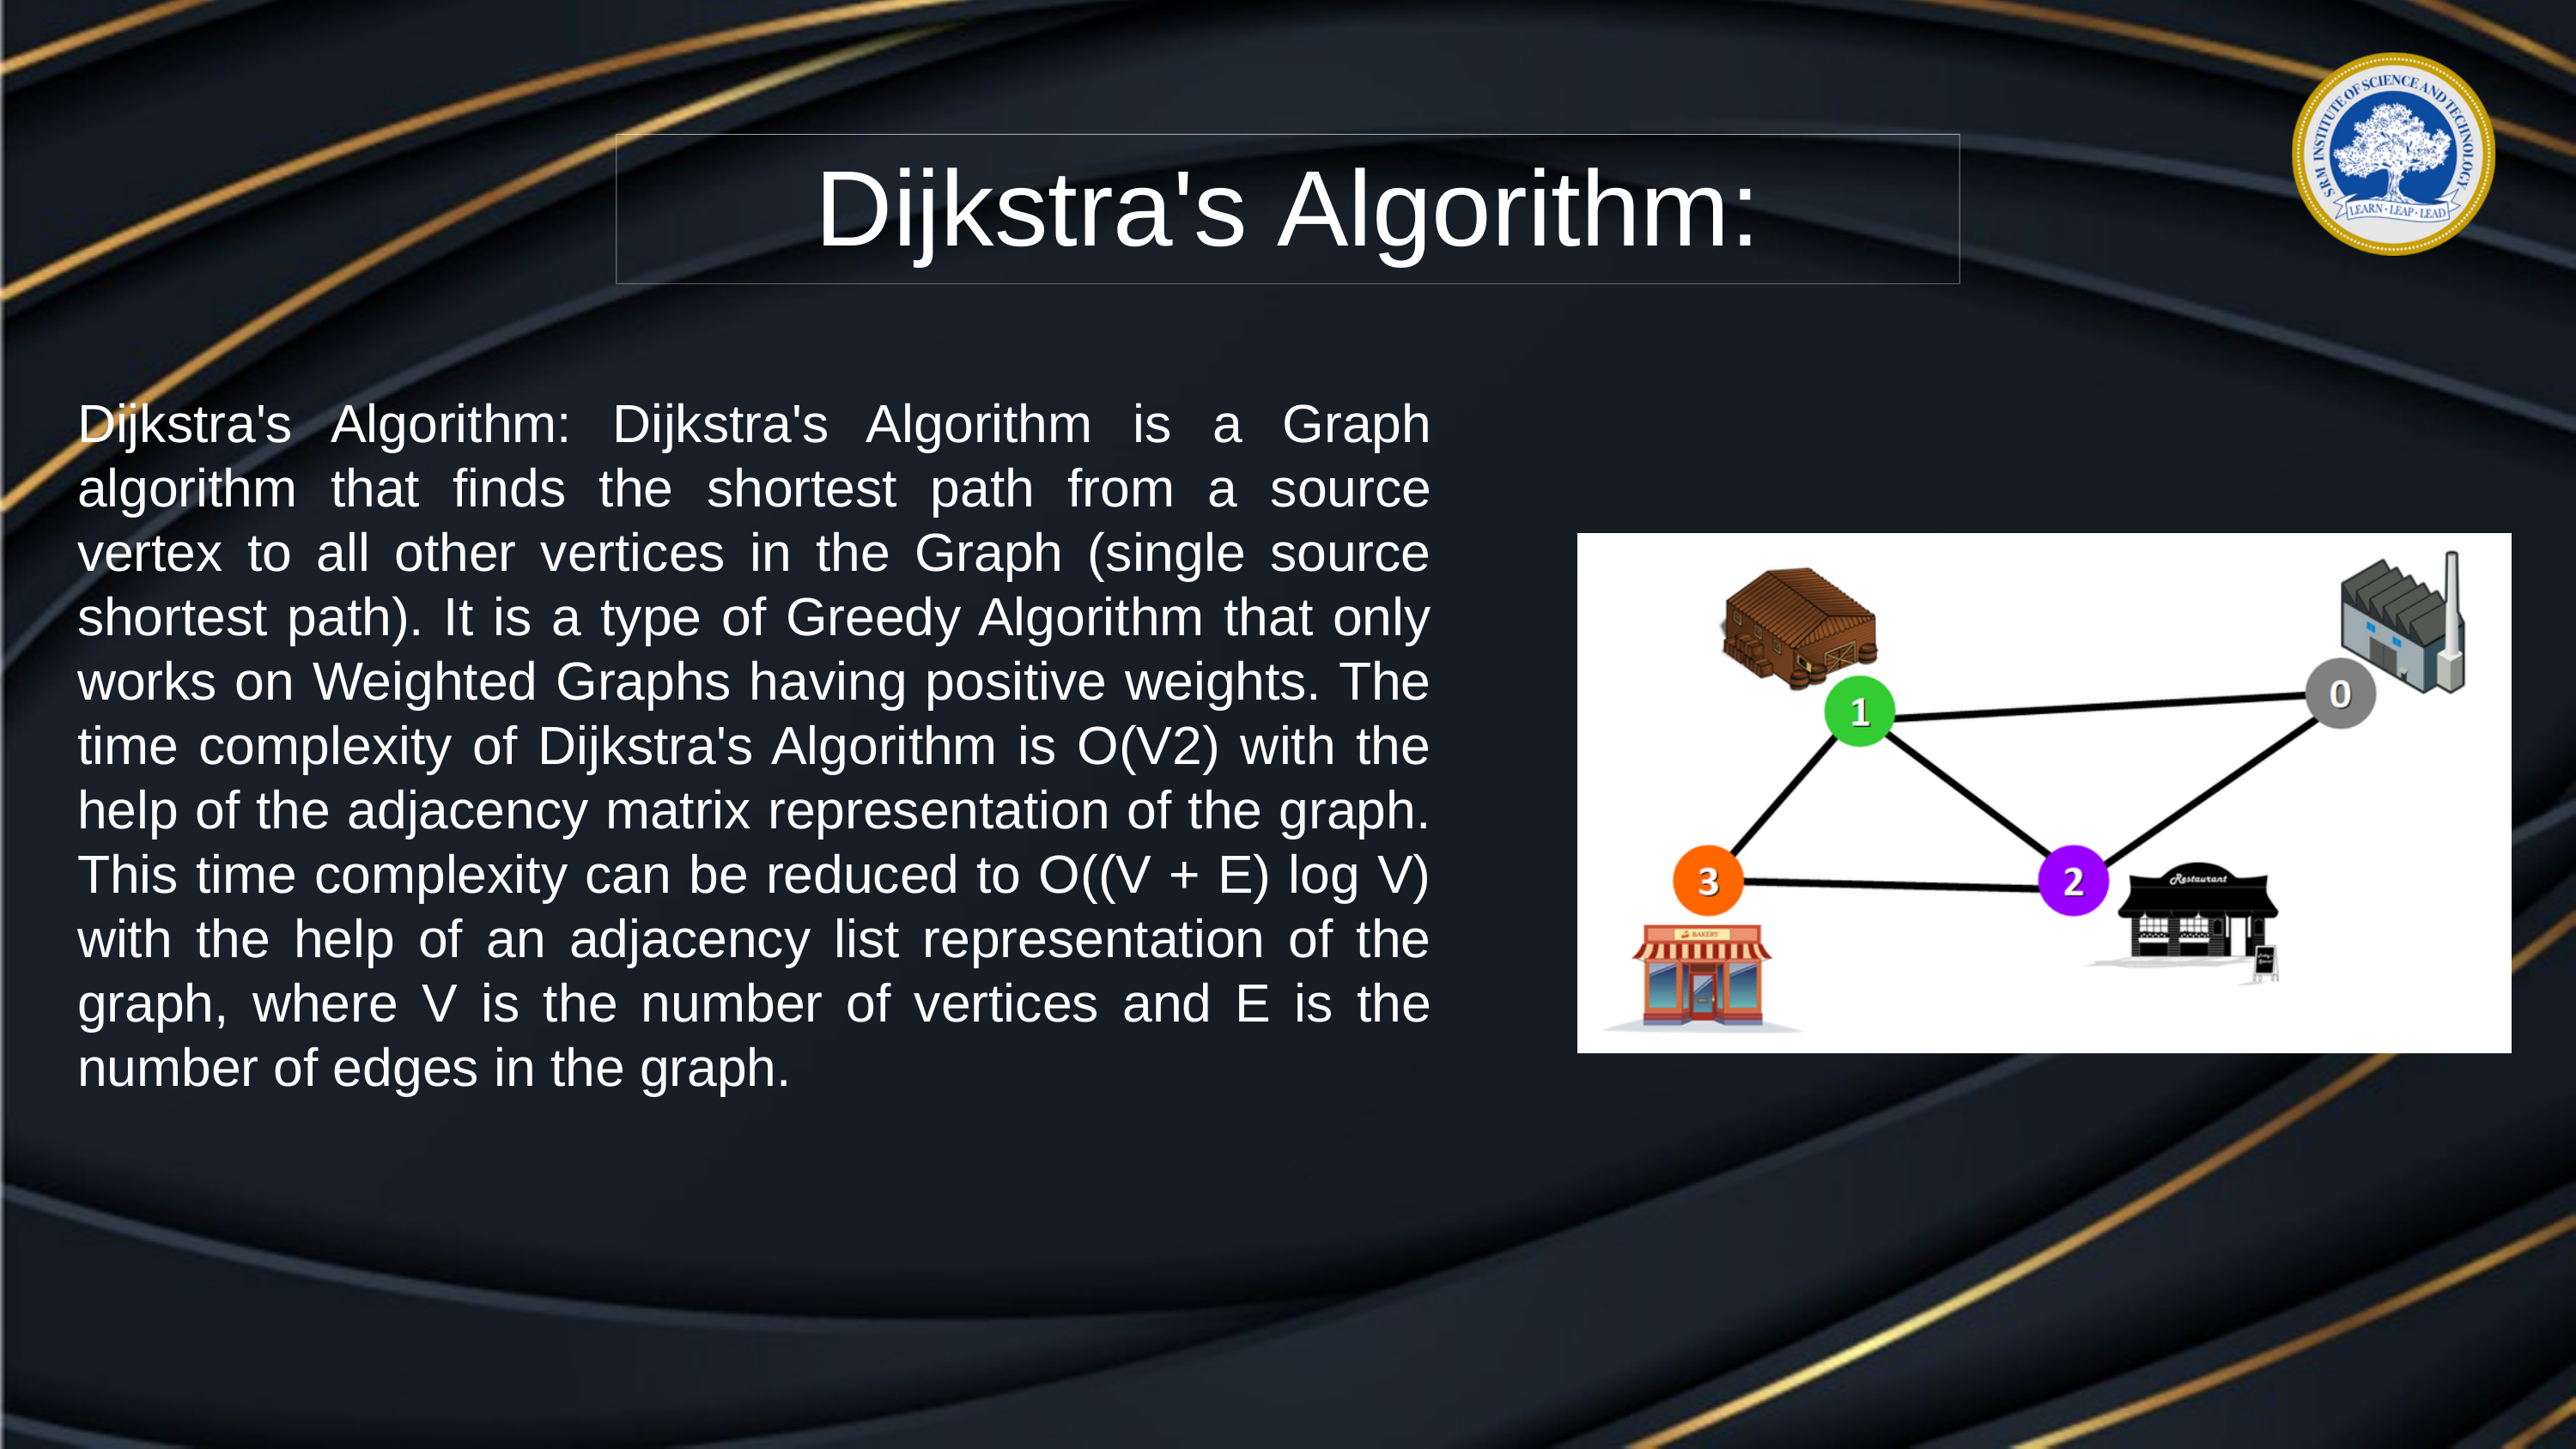

Dijkstra's Algorithm:

Dijkstra's Algorithm: Dijkstra's Algorithm is a Graph algorithm that finds the shortest path from a source vertex to all other vertices in the Graph (single source shortest path). It is a type of Greedy Algorithm that only works on Weighted Graphs having positive weights. The time complexity of Dijkstra's Algorithm is O(V2) with the help of the adjacency matrix representation of the graph. This time complexity can be reduced to O((V + E) log V) with the help of an adjacency list representation of the graph, where V is the number of vertices and E is the number of edges in the graph.